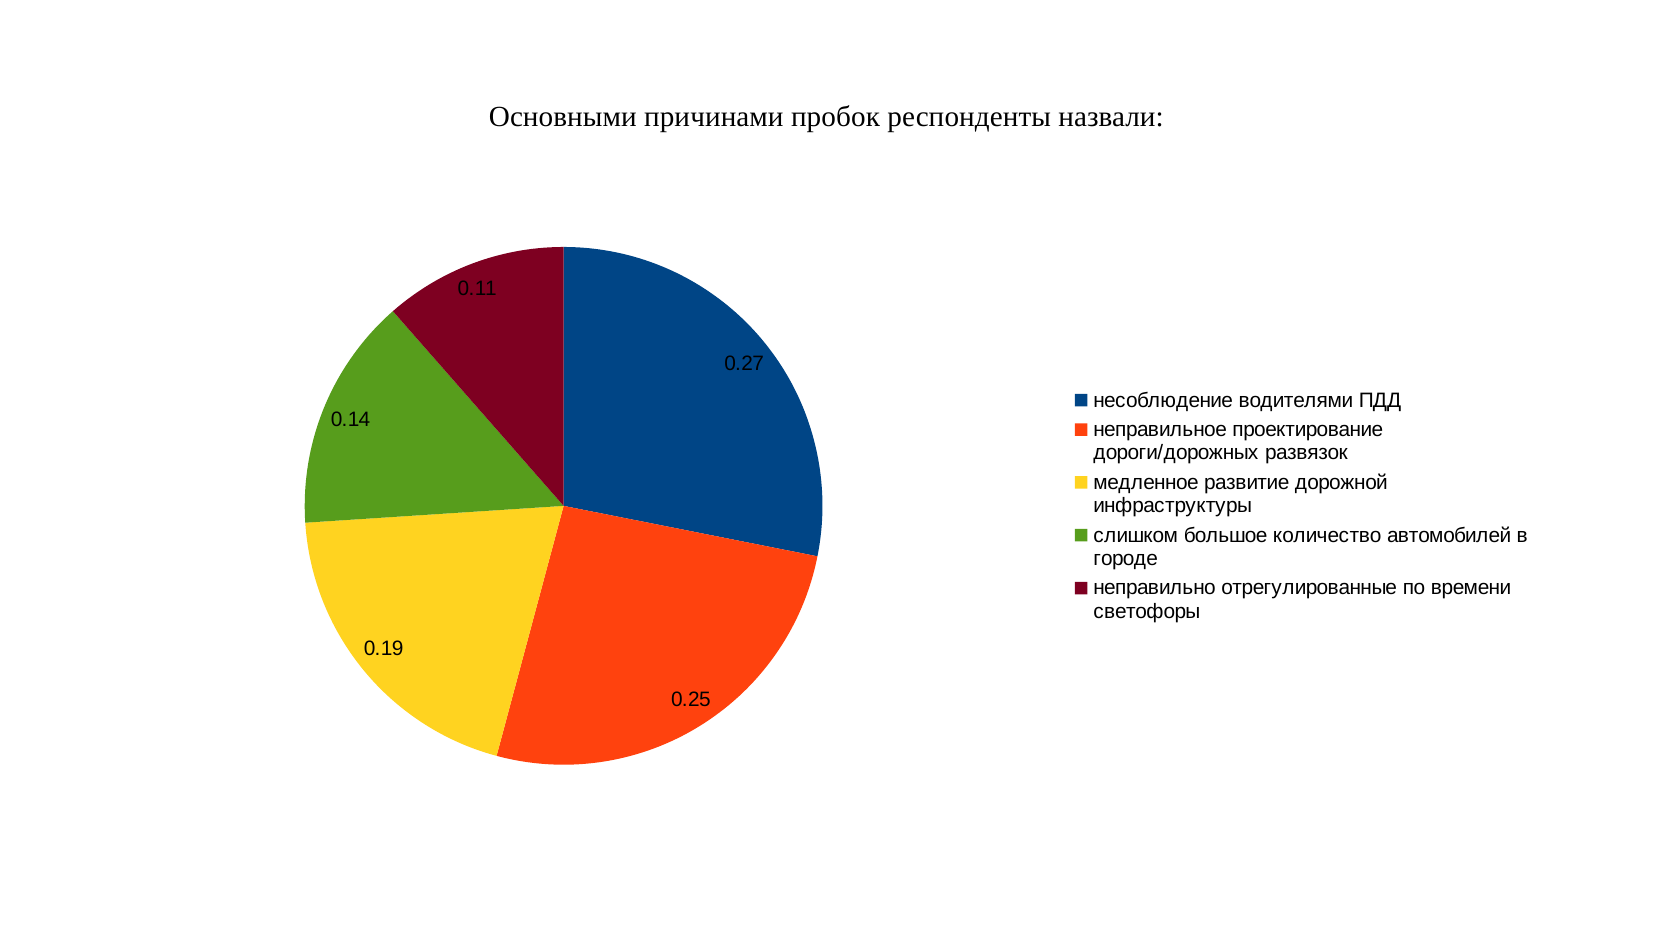

# Основными причинами пробок респонденты назвали:

### Chart

| Category | Столбец 1 | Столбец 2 | Столбец 3 |
|---|---|---|---|
| несоблюдение водителями ПДД | 0.27 | 0.27 | 0.27 |
| неправильное проектирование дороги/дорожных развязок | 0.25 | 0.25 | 0.25 |
| медленное развитие дорожной инфраструктуры | 0.19 | 0.19 | 0.19 |
| слишком большое количество автомобилей в городе | 0.14 | 0.14 | 0.14 |
| неправильно отрегулированные по времени светофоры | 0.11 | 0.11 | 0.11 |